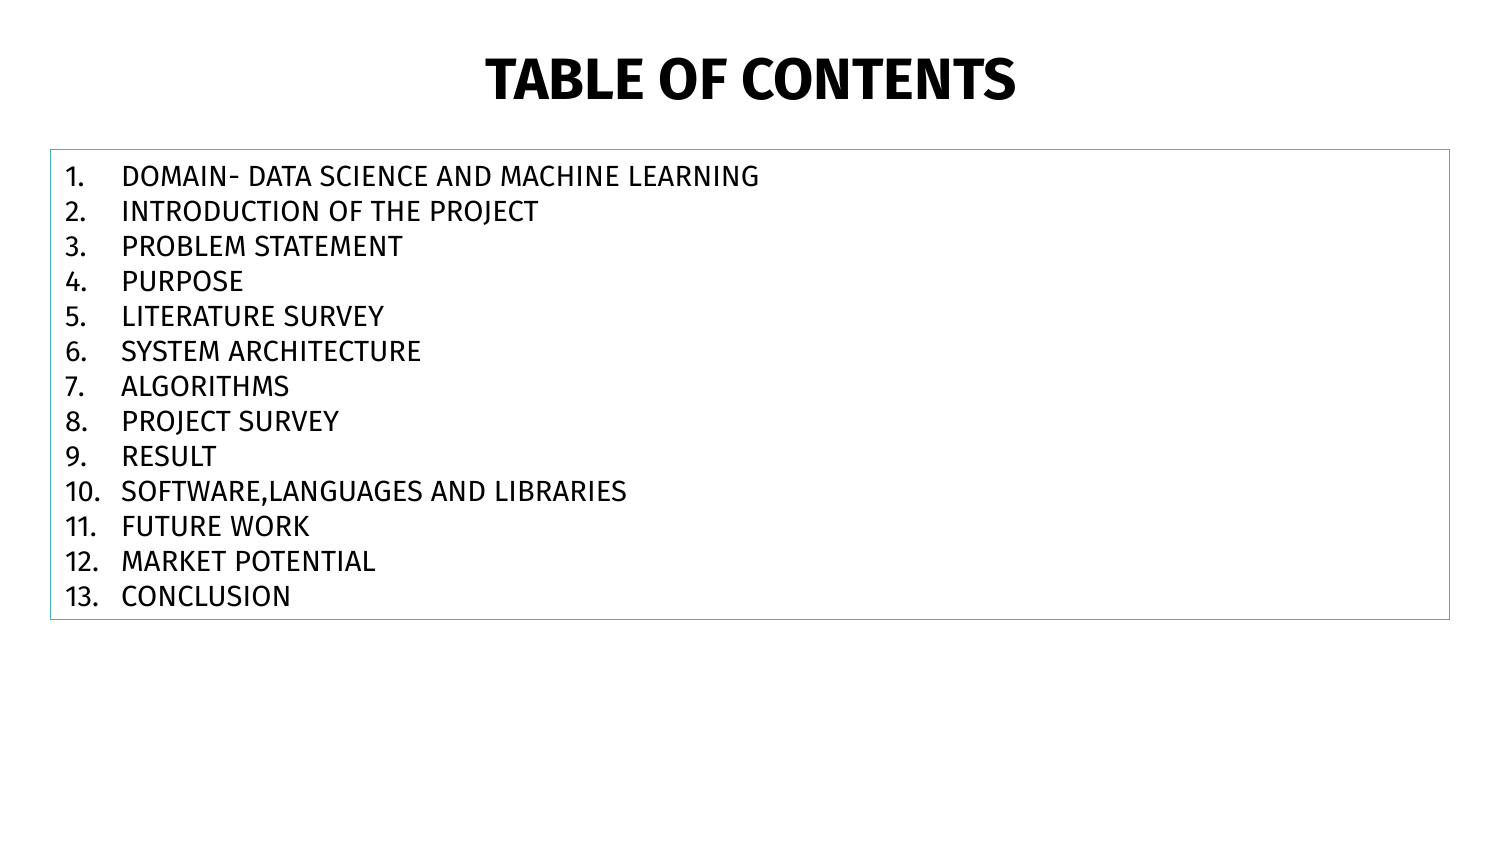

TABLE OF CONTENTS
DOMAIN- DATA SCIENCE AND MACHINE LEARNING
INTRODUCTION OF THE PROJECT
PROBLEM STATEMENT
PURPOSE
LITERATURE SURVEY
SYSTEM ARCHITECTURE
ALGORITHMS
PROJECT SURVEY
RESULT
SOFTWARE,LANGUAGES AND LIBRARIES
FUTURE WORK
MARKET POTENTIAL
CONCLUSION